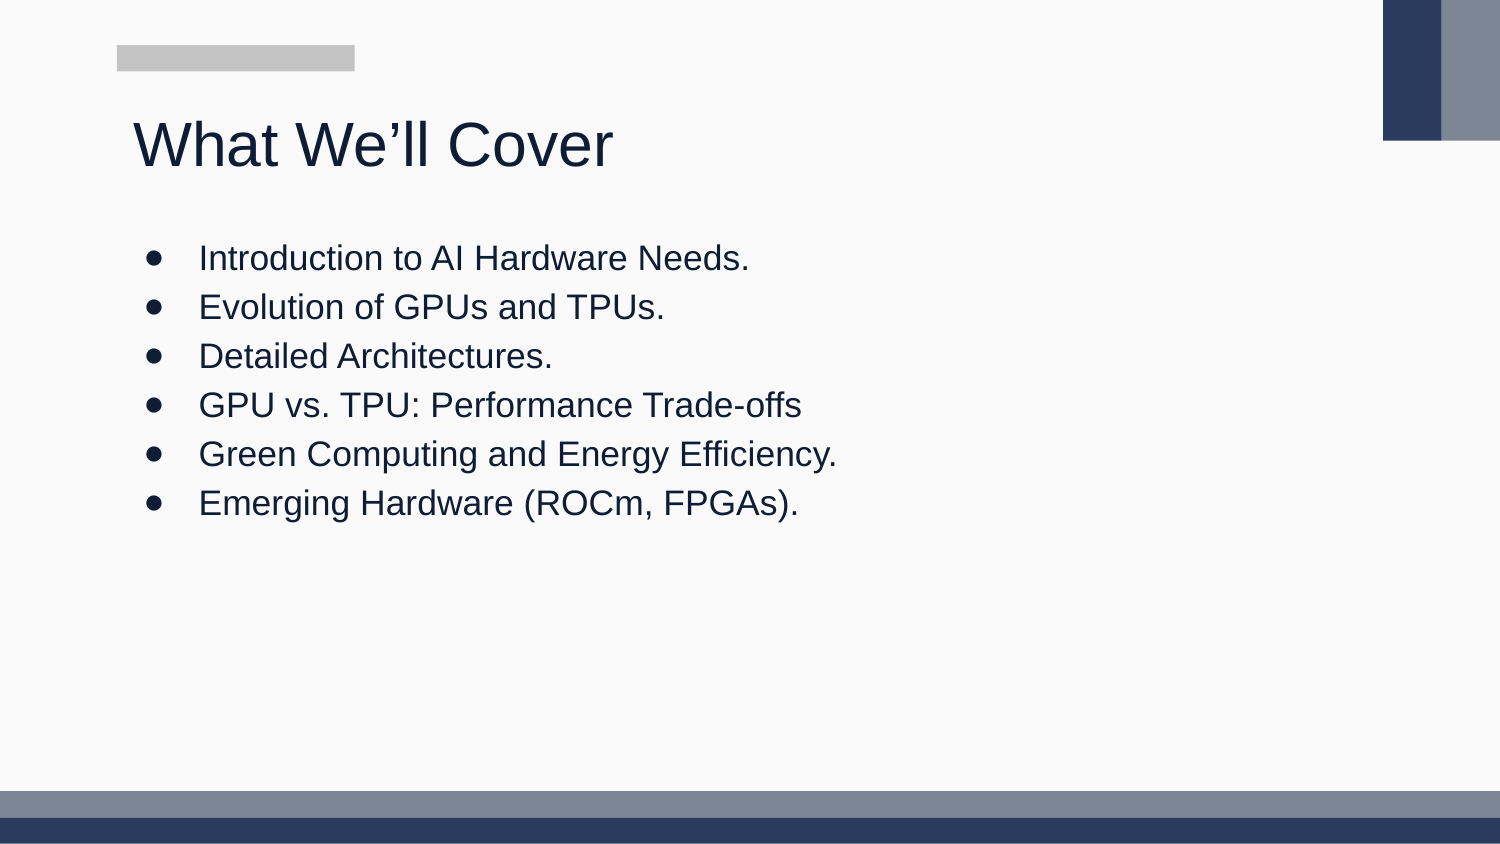

# What We’ll Cover
Introduction to AI Hardware Needs.
Evolution of GPUs and TPUs.
Detailed Architectures.
GPU vs. TPU: Performance Trade-offs
Green Computing and Energy Efficiency.
Emerging Hardware (ROCm, FPGAs).